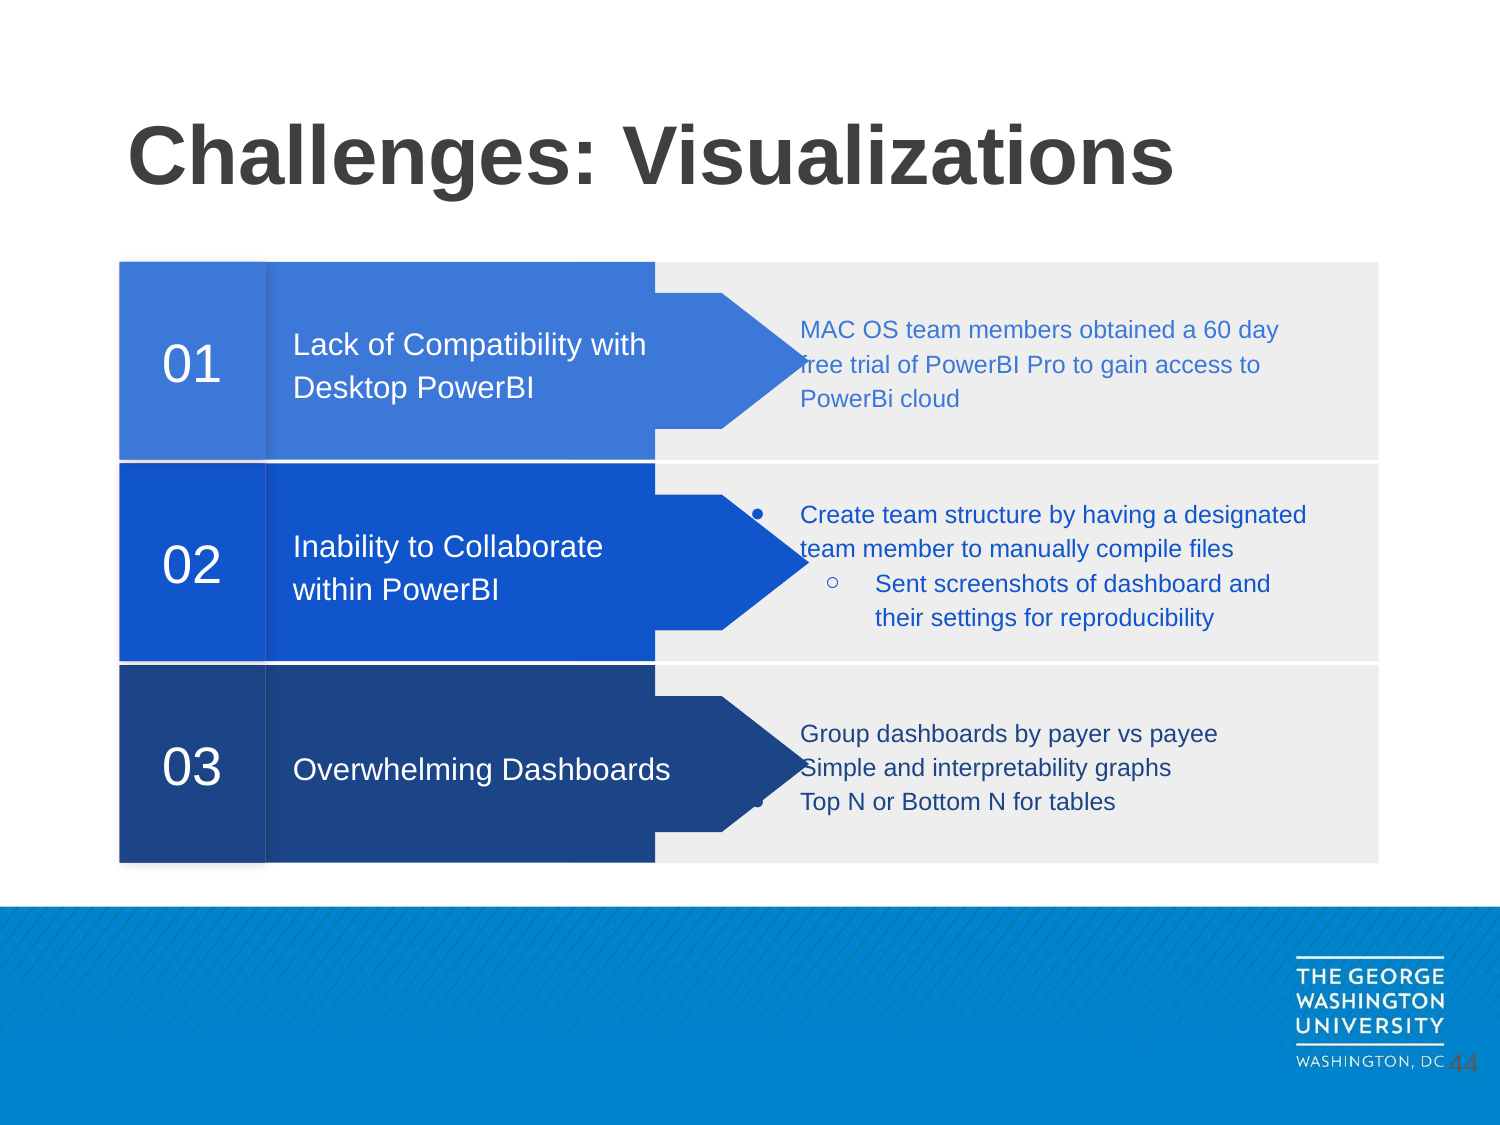

# Challenges: Visualizations

01

MAC OS team members obtained a 60 day free trial of PowerBI Pro to gain access to PowerBi cloud
Lack of Compatibility with Desktop PowerBI

02

Create team structure by having a designated team member to manually compile files
Sent screenshots of dashboard and their settings for reproducibility
Inability to Collaborate within PowerBI

03

Group dashboards by payer vs payee
Simple and interpretability graphs
Top N or Bottom N for tables
Overwhelming Dashboards
44